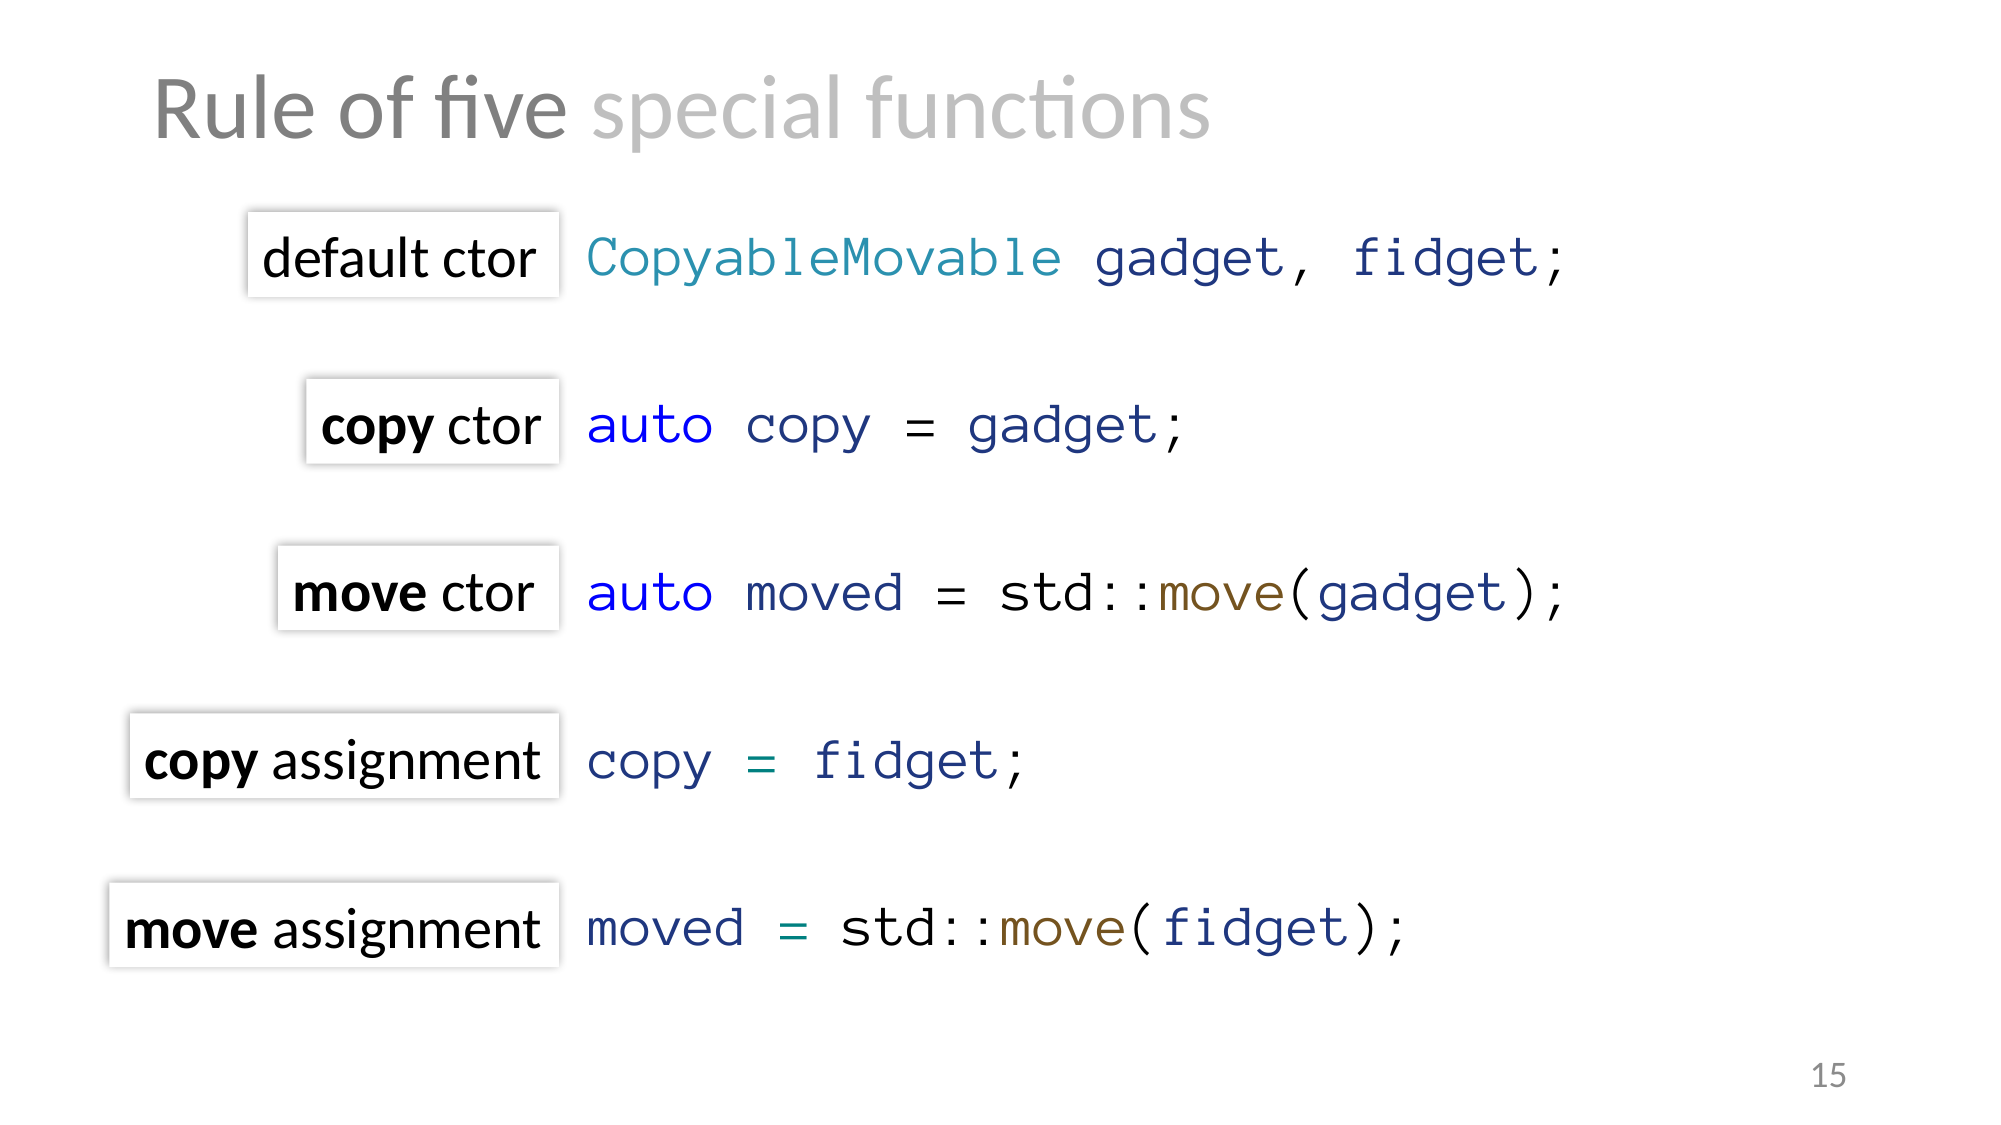

# Rule of five special functions
default ctor
CopyableMovable gadget, fidget;

auto copy = gadget;

auto moved = std::move(gadget);

copy = fidget;

moved = std::move(fidget);
copy ctor
move ctor
copy assignment
move assignment
15